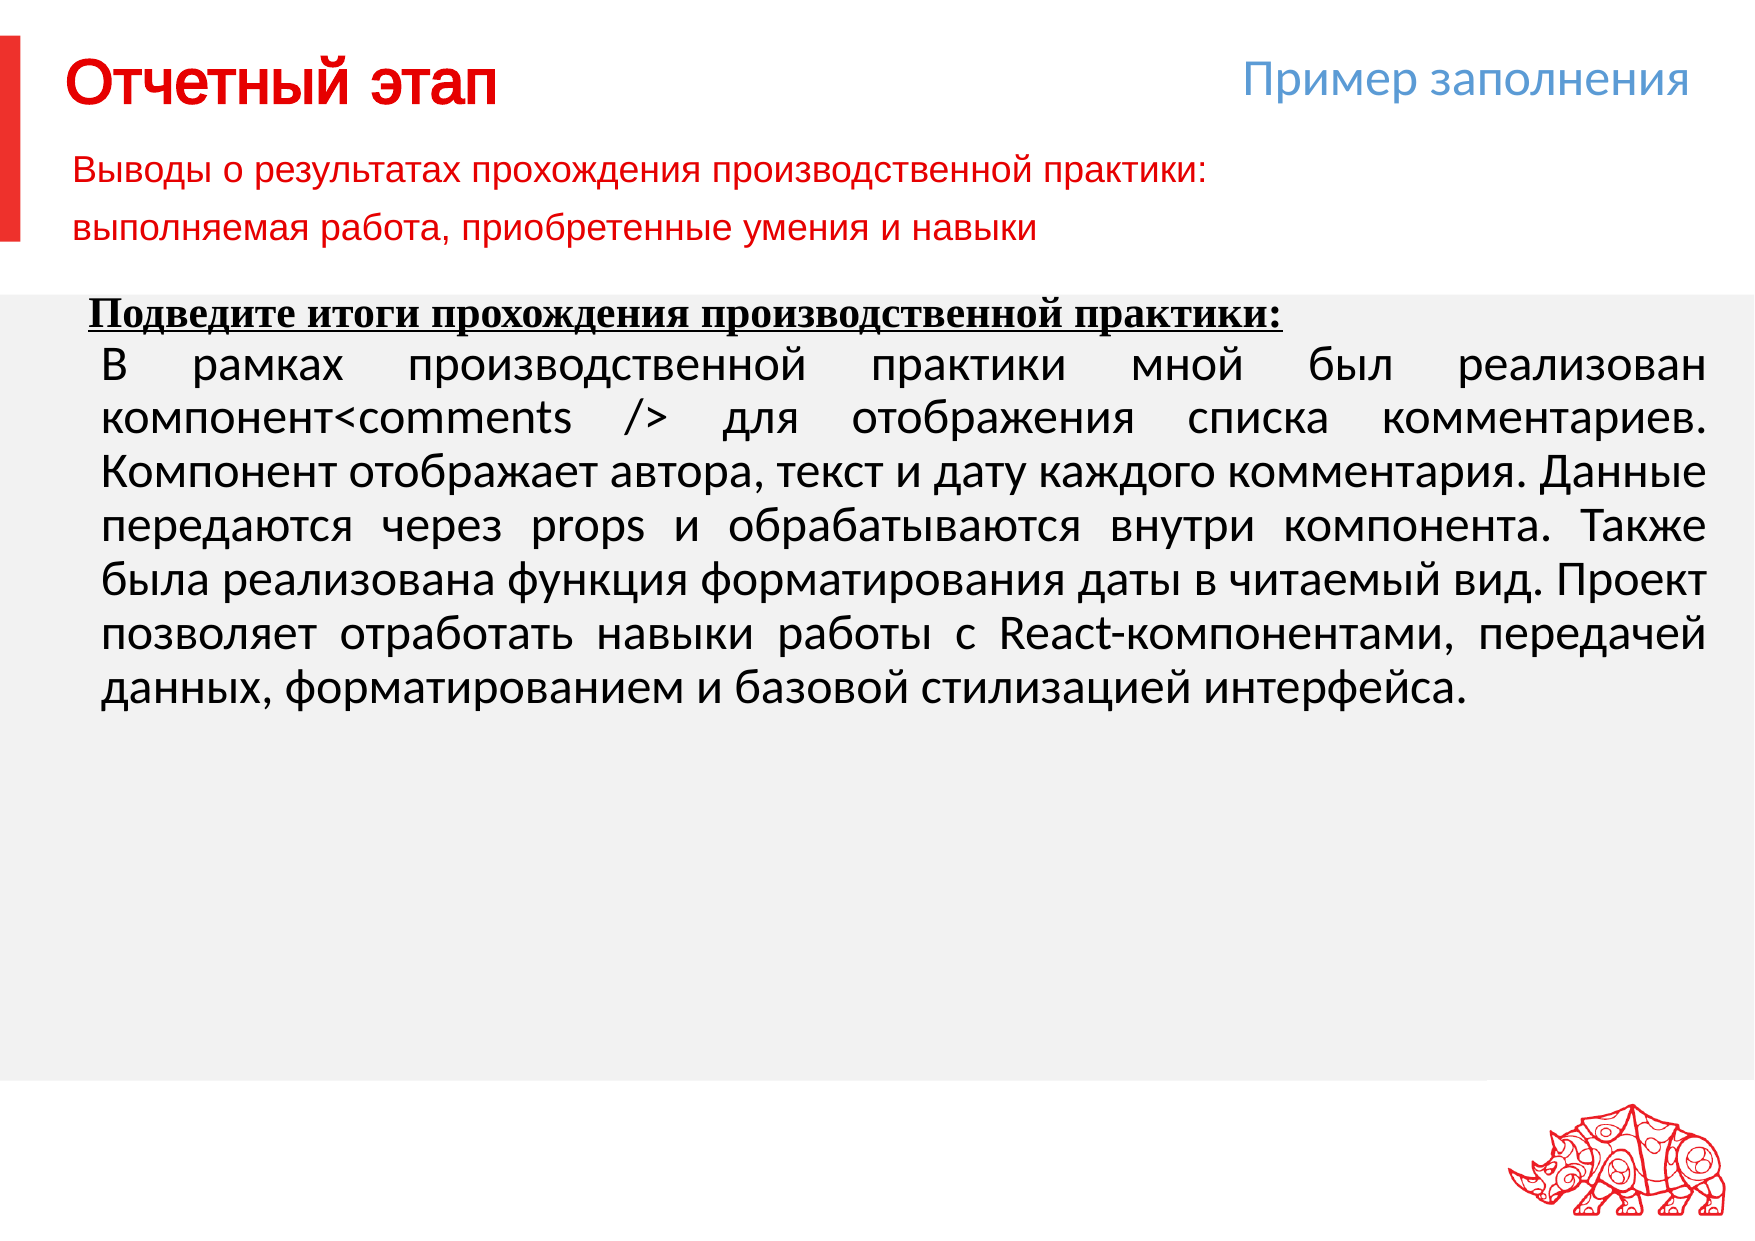

Пример заполнения
# Отчетный этап
Выводы о результатах прохождения производственной практики:
выполняемая работа, приобретенные умения и навыки

Подведите итоги прохождения производственной практики:
В рамках производственной практики мной был реализован компонент<comments /> для отображения списка комментариев. Компонент отображает автора, текст и дату каждого комментария. Данные передаются через props и обрабатываются внутри компонента. Также была реализована функция форматирования даты в читаемый вид. Проект позволяет отработать навыки работы с React-компонентами, передачей данных, форматированием и базовой стилизацией интерфейса.